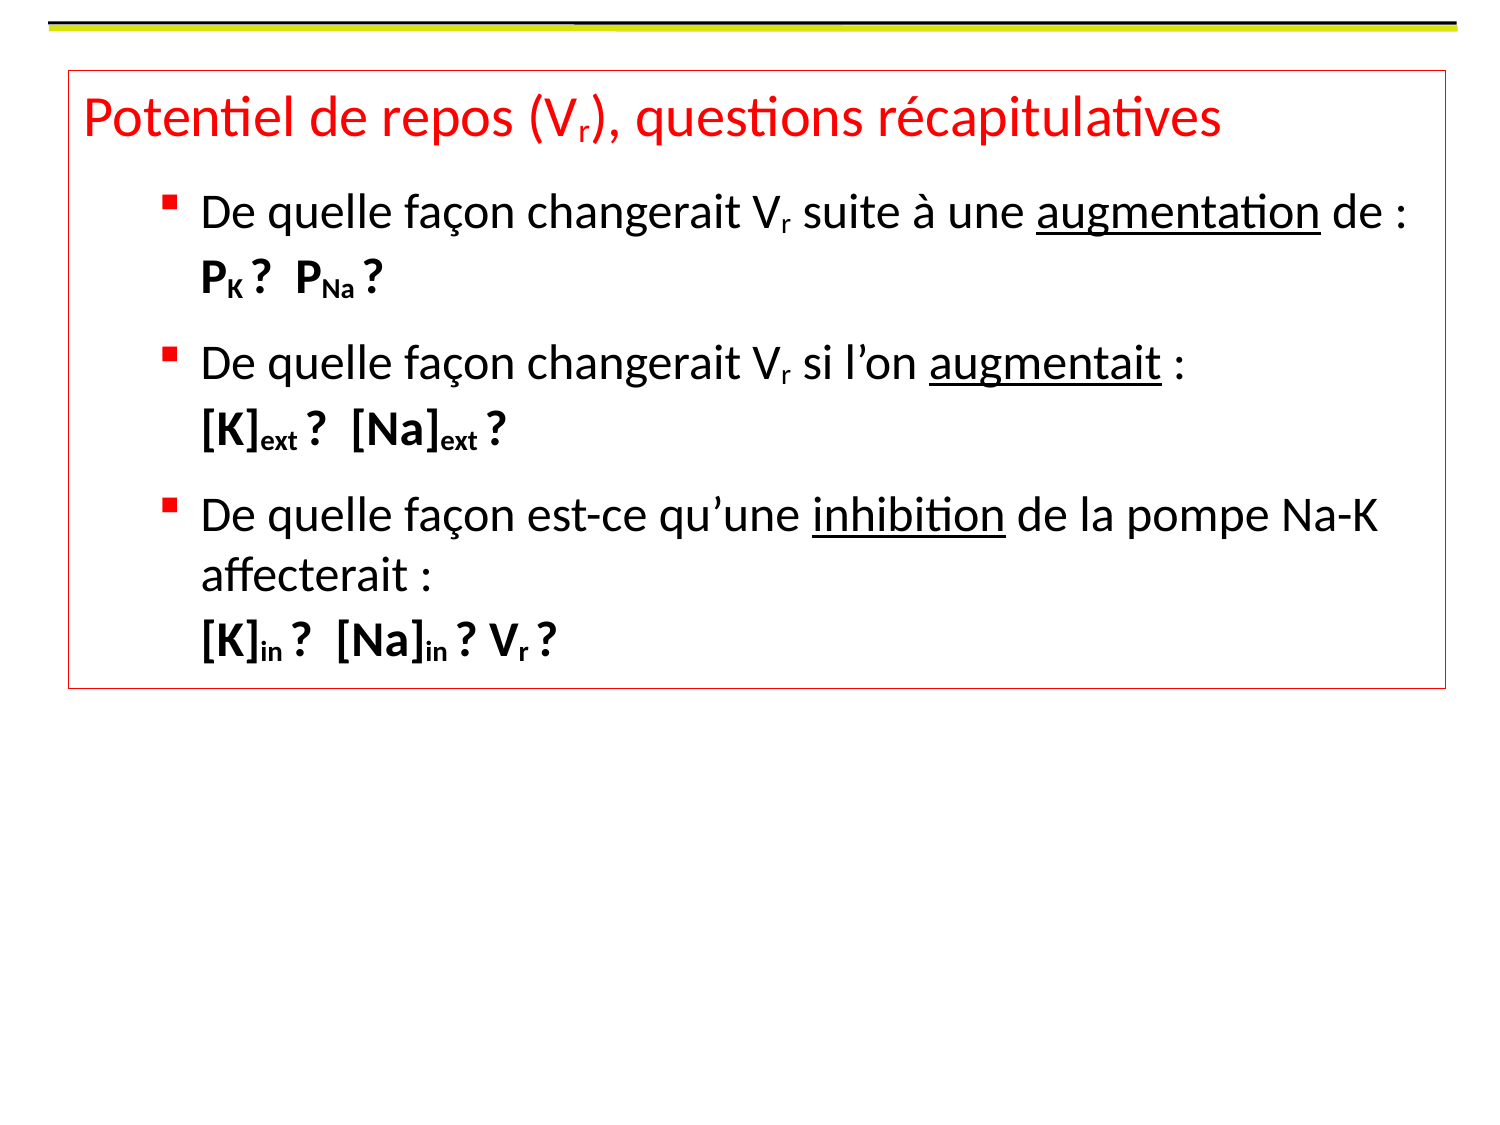

Potentiel de repos (Vr), questions récapitulatives
De quelle façon changerait Vr suite à une augmentation de :
PK ?  PNa ?
De quelle façon changerait Vr si l’on augmentait :
 	[K]ext ?  [Na]ext ?
De quelle façon est-ce qu’une inhibition de la pompe Na-K affecterait :
   	[K]in ?  [Na]in ? Vr ?